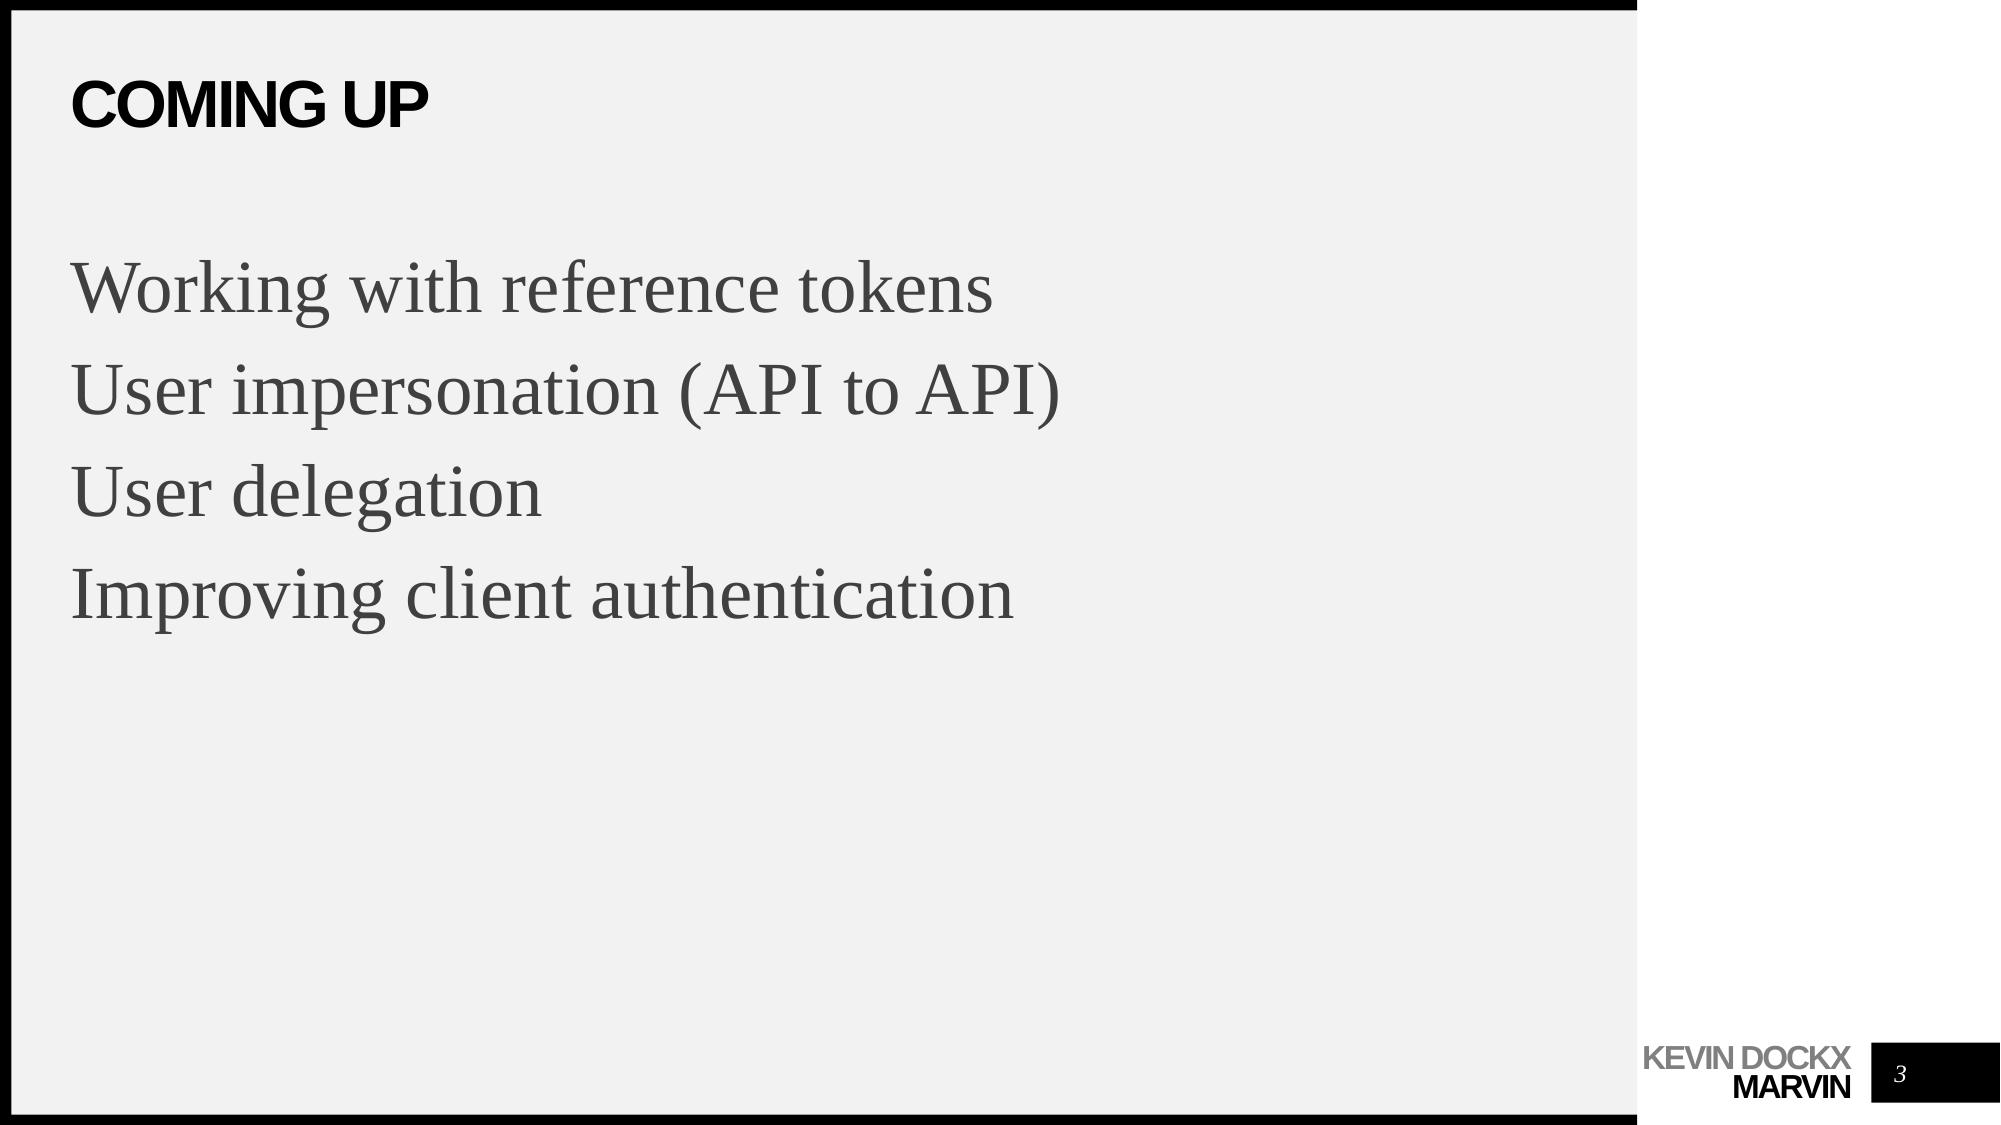

# Coming up

Working with reference tokens
User impersonation (API to API)
User delegation
Improving client authentication
3